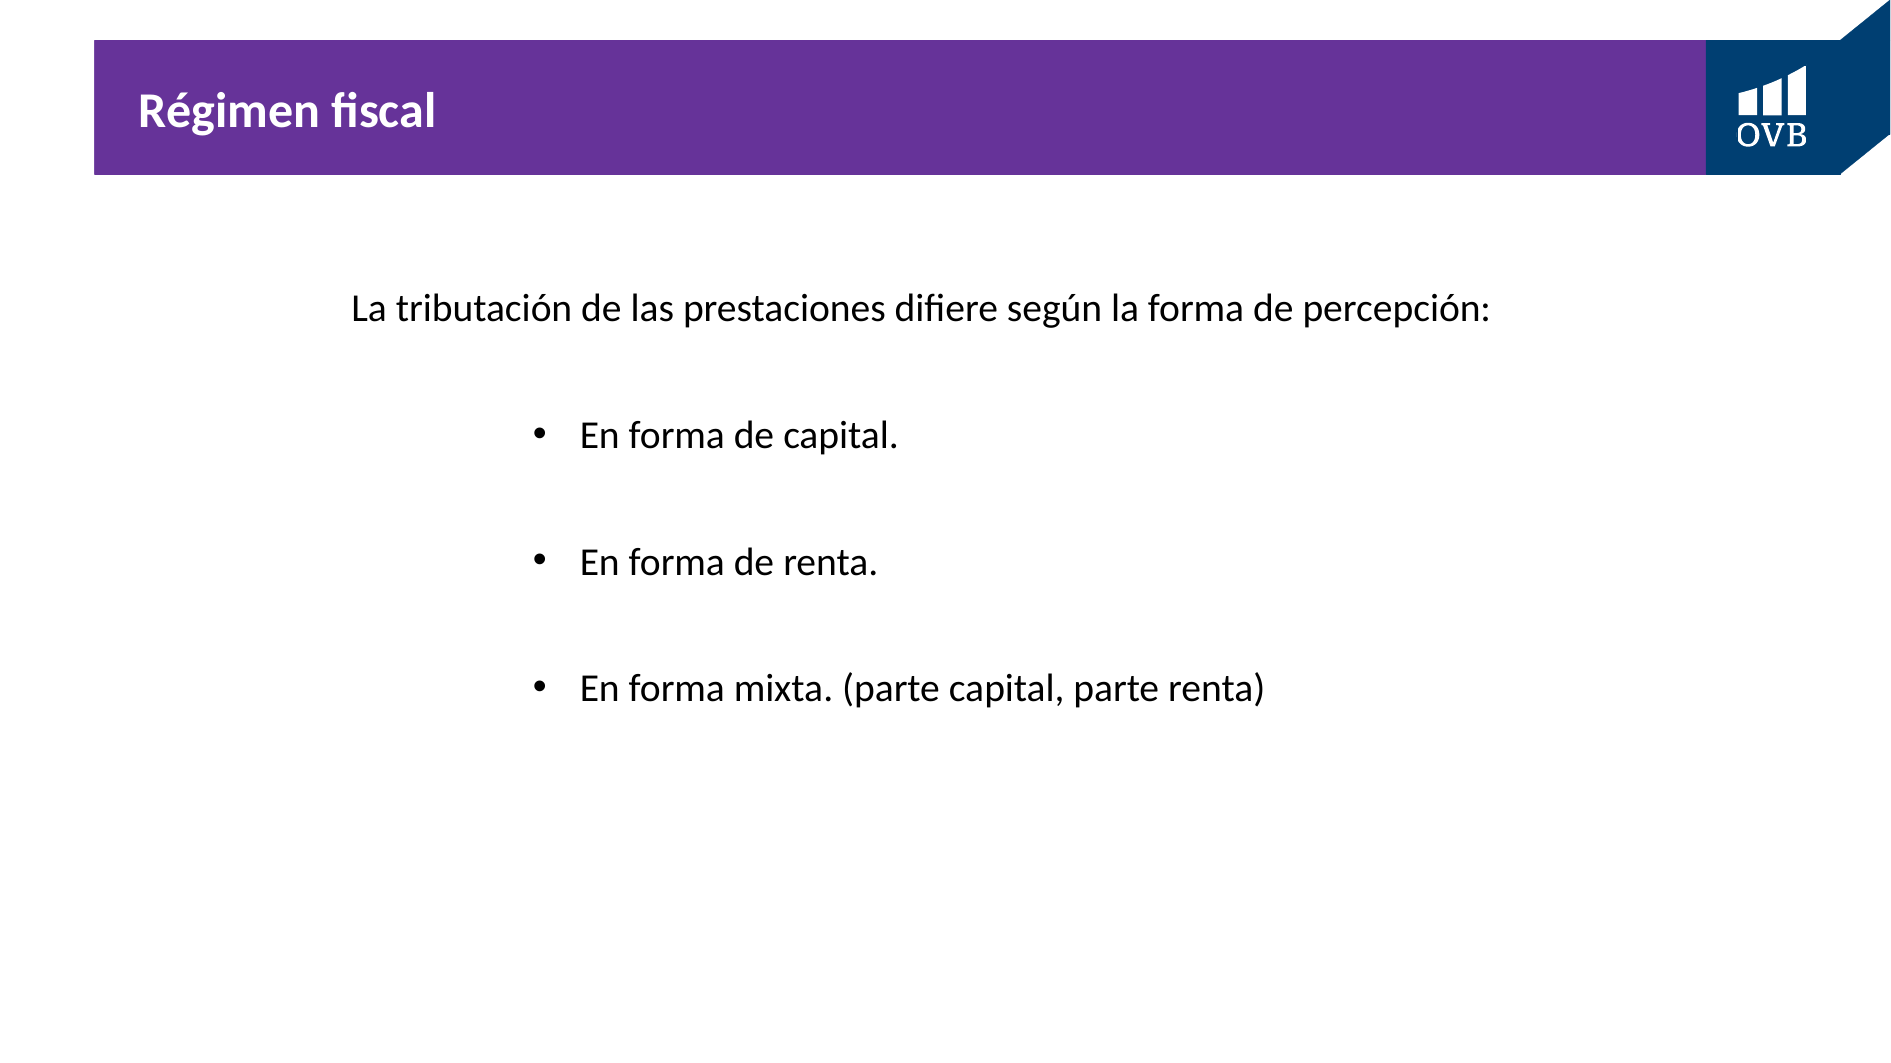

# Régimen fiscal
La tributación de las prestaciones difiere según la forma de percepción:

En forma de capital.

En forma de renta.

En forma mixta. (parte capital, parte renta)